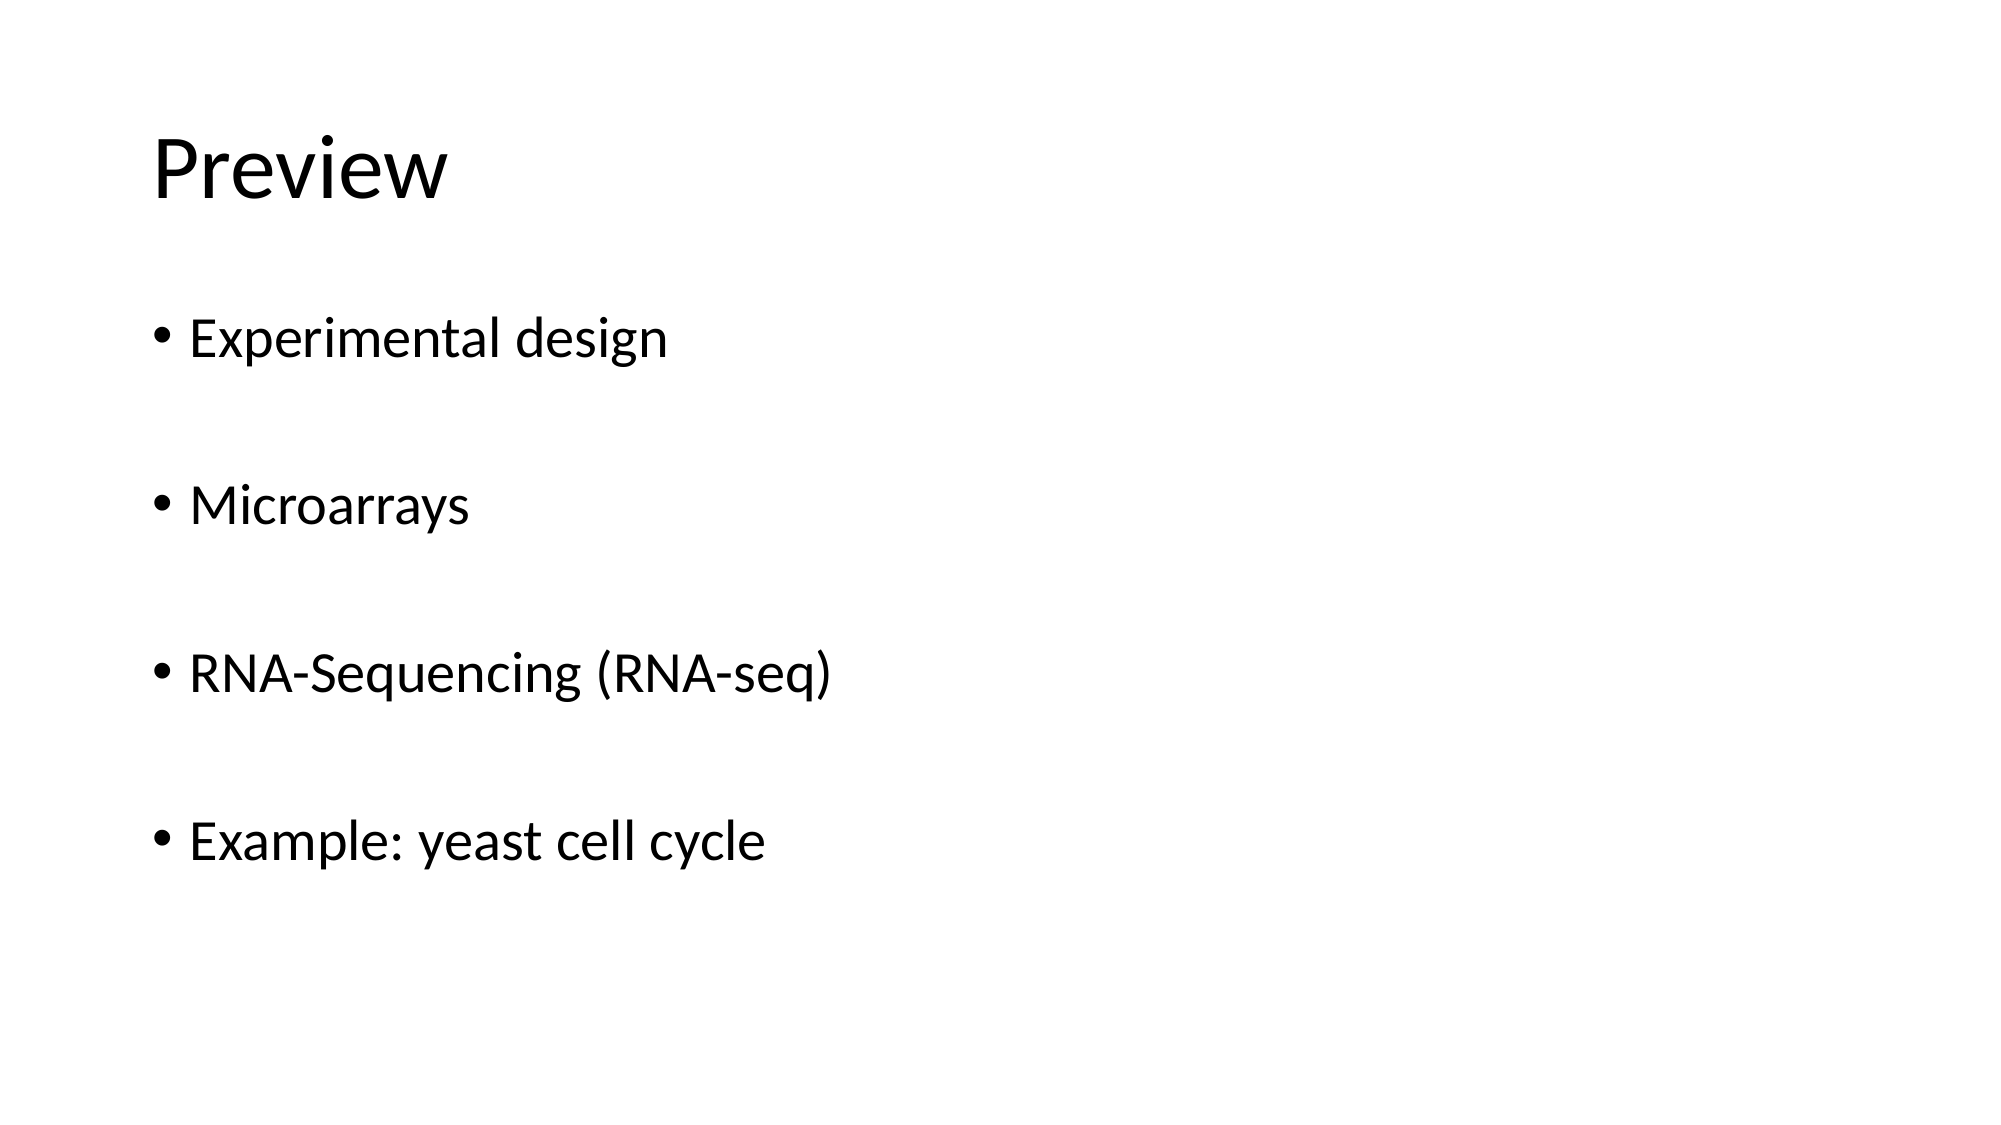

# Preview
Experimental design

Microarrays

RNA-Sequencing (RNA-seq)

Example: yeast cell cycle